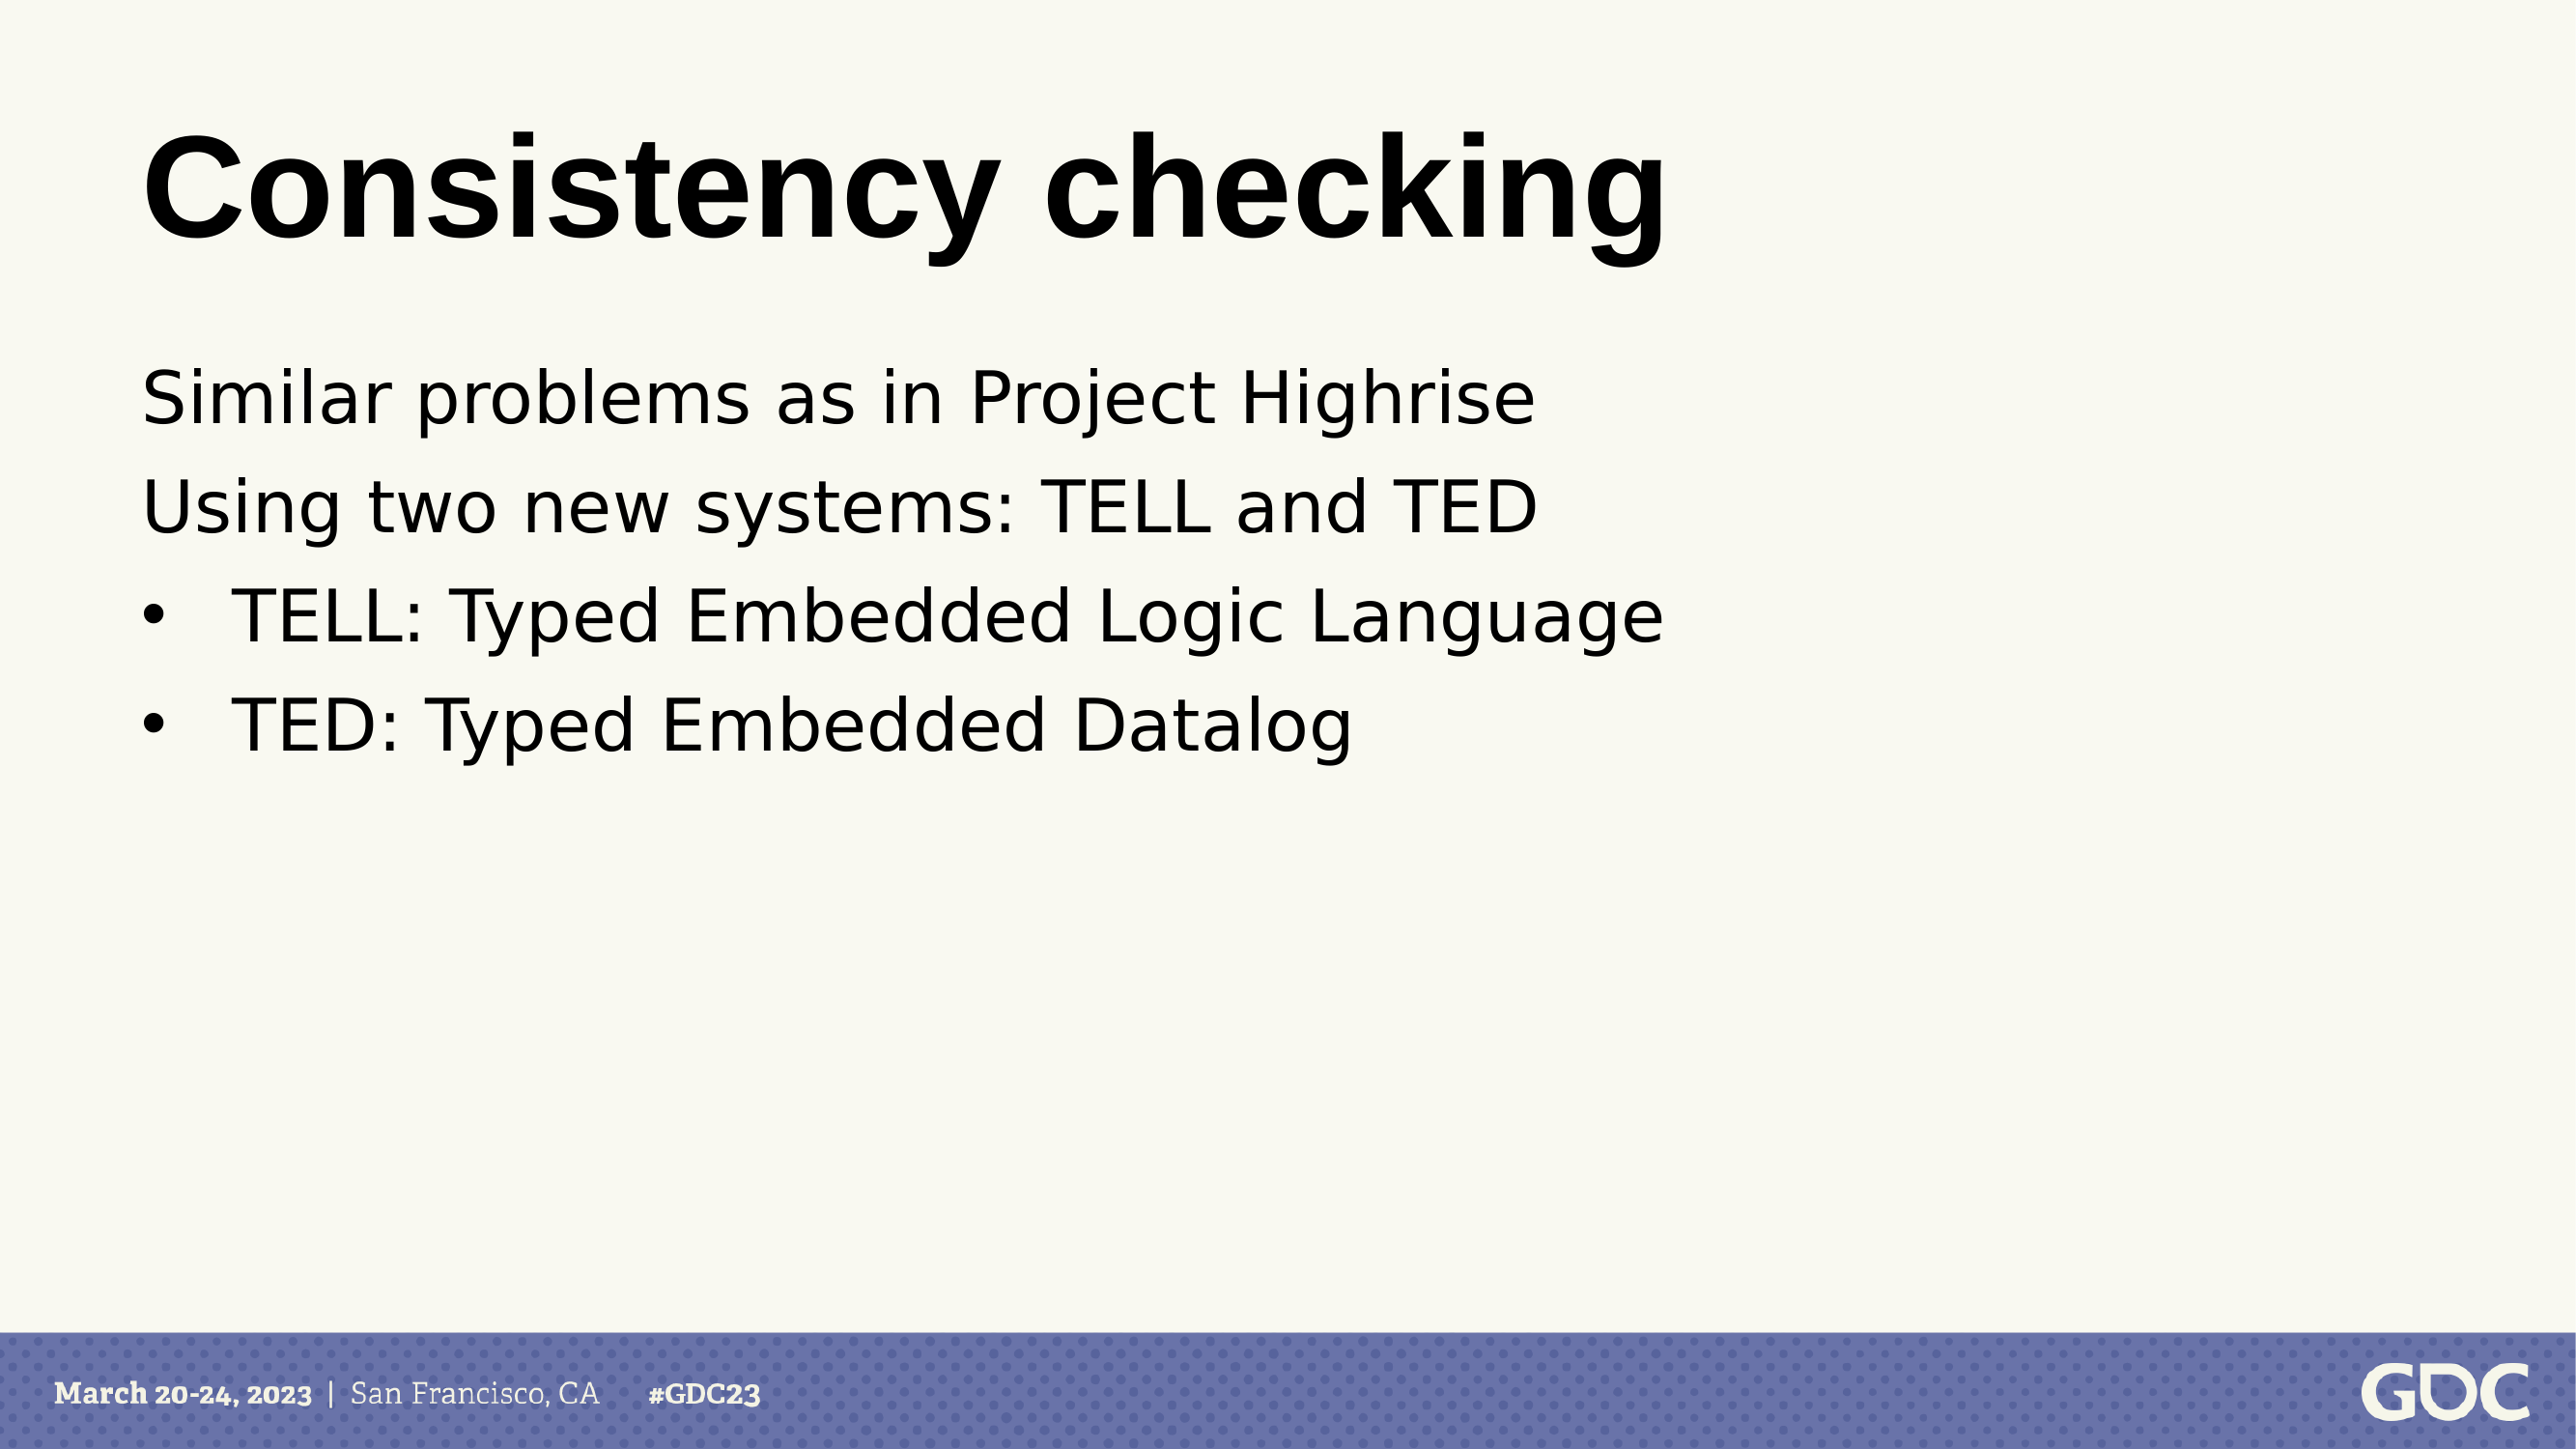

# Consistency checking
Similar problems as in Project Highrise
Using two new systems: TELL and TED
TELL: Typed Embedded Logic Language
TED: Typed Embedded Datalog